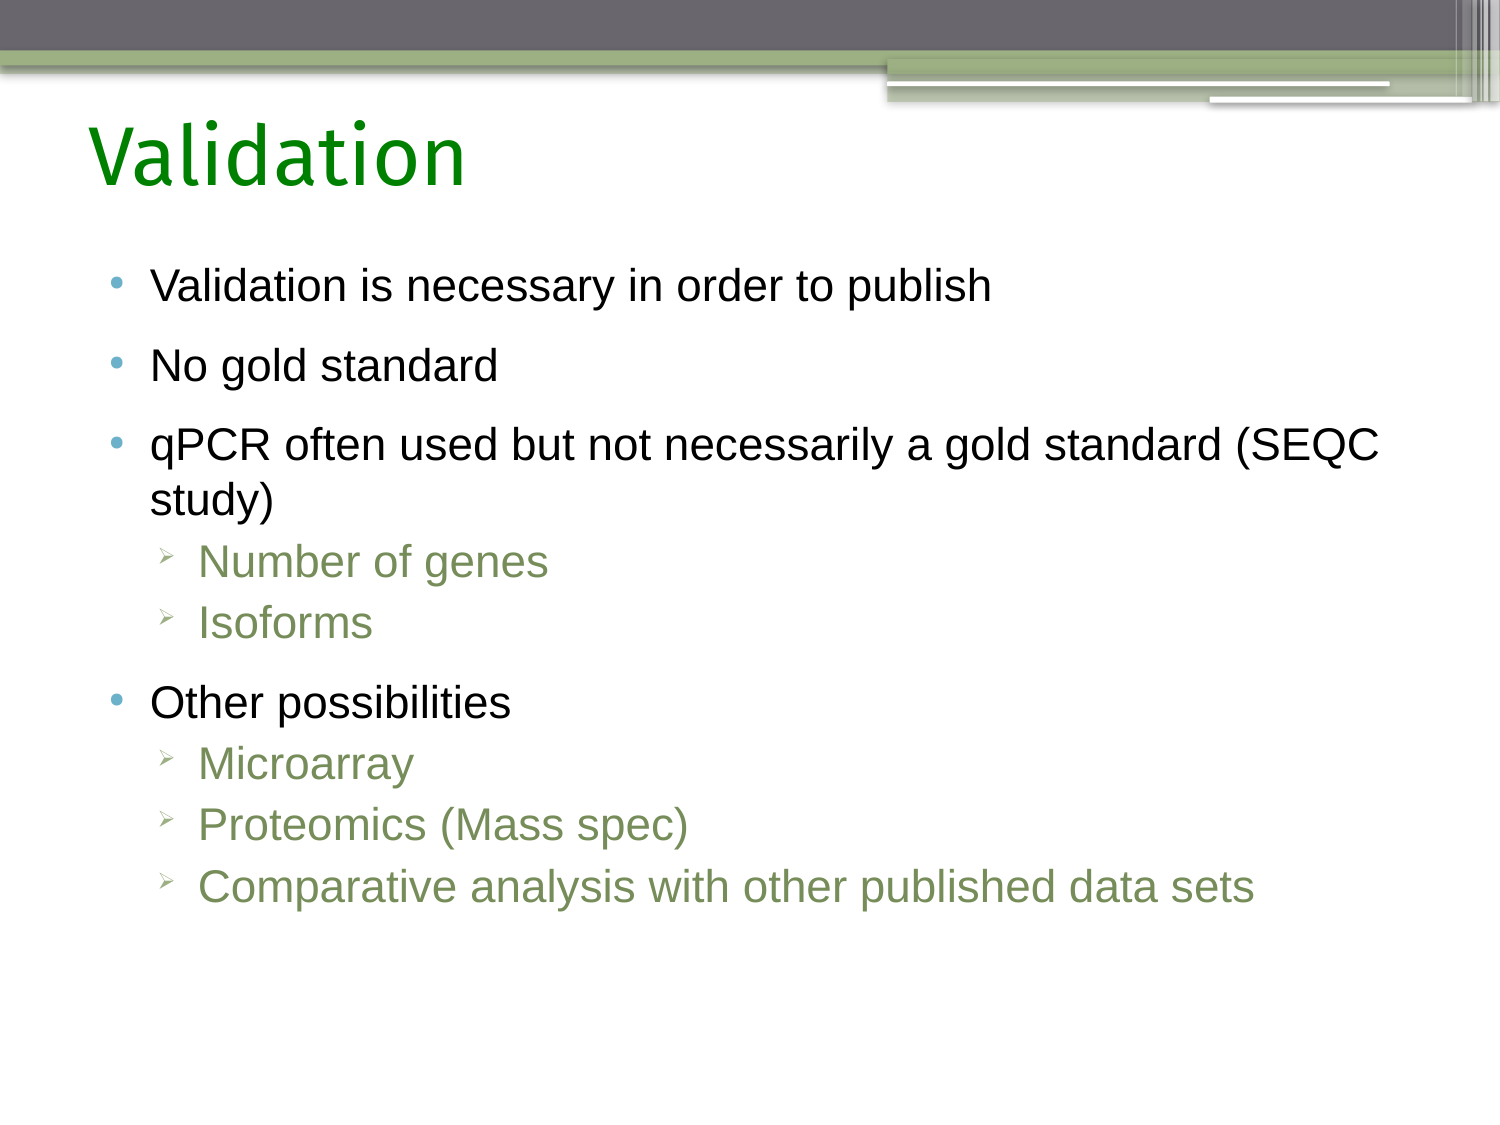

# Validation
Validation is necessary in order to publish
No gold standard
qPCR often used but not necessarily a gold standard (SEQC study)
Number of genes
Isoforms
Other possibilities
Microarray
Proteomics (Mass spec)
Comparative analysis with other published data sets